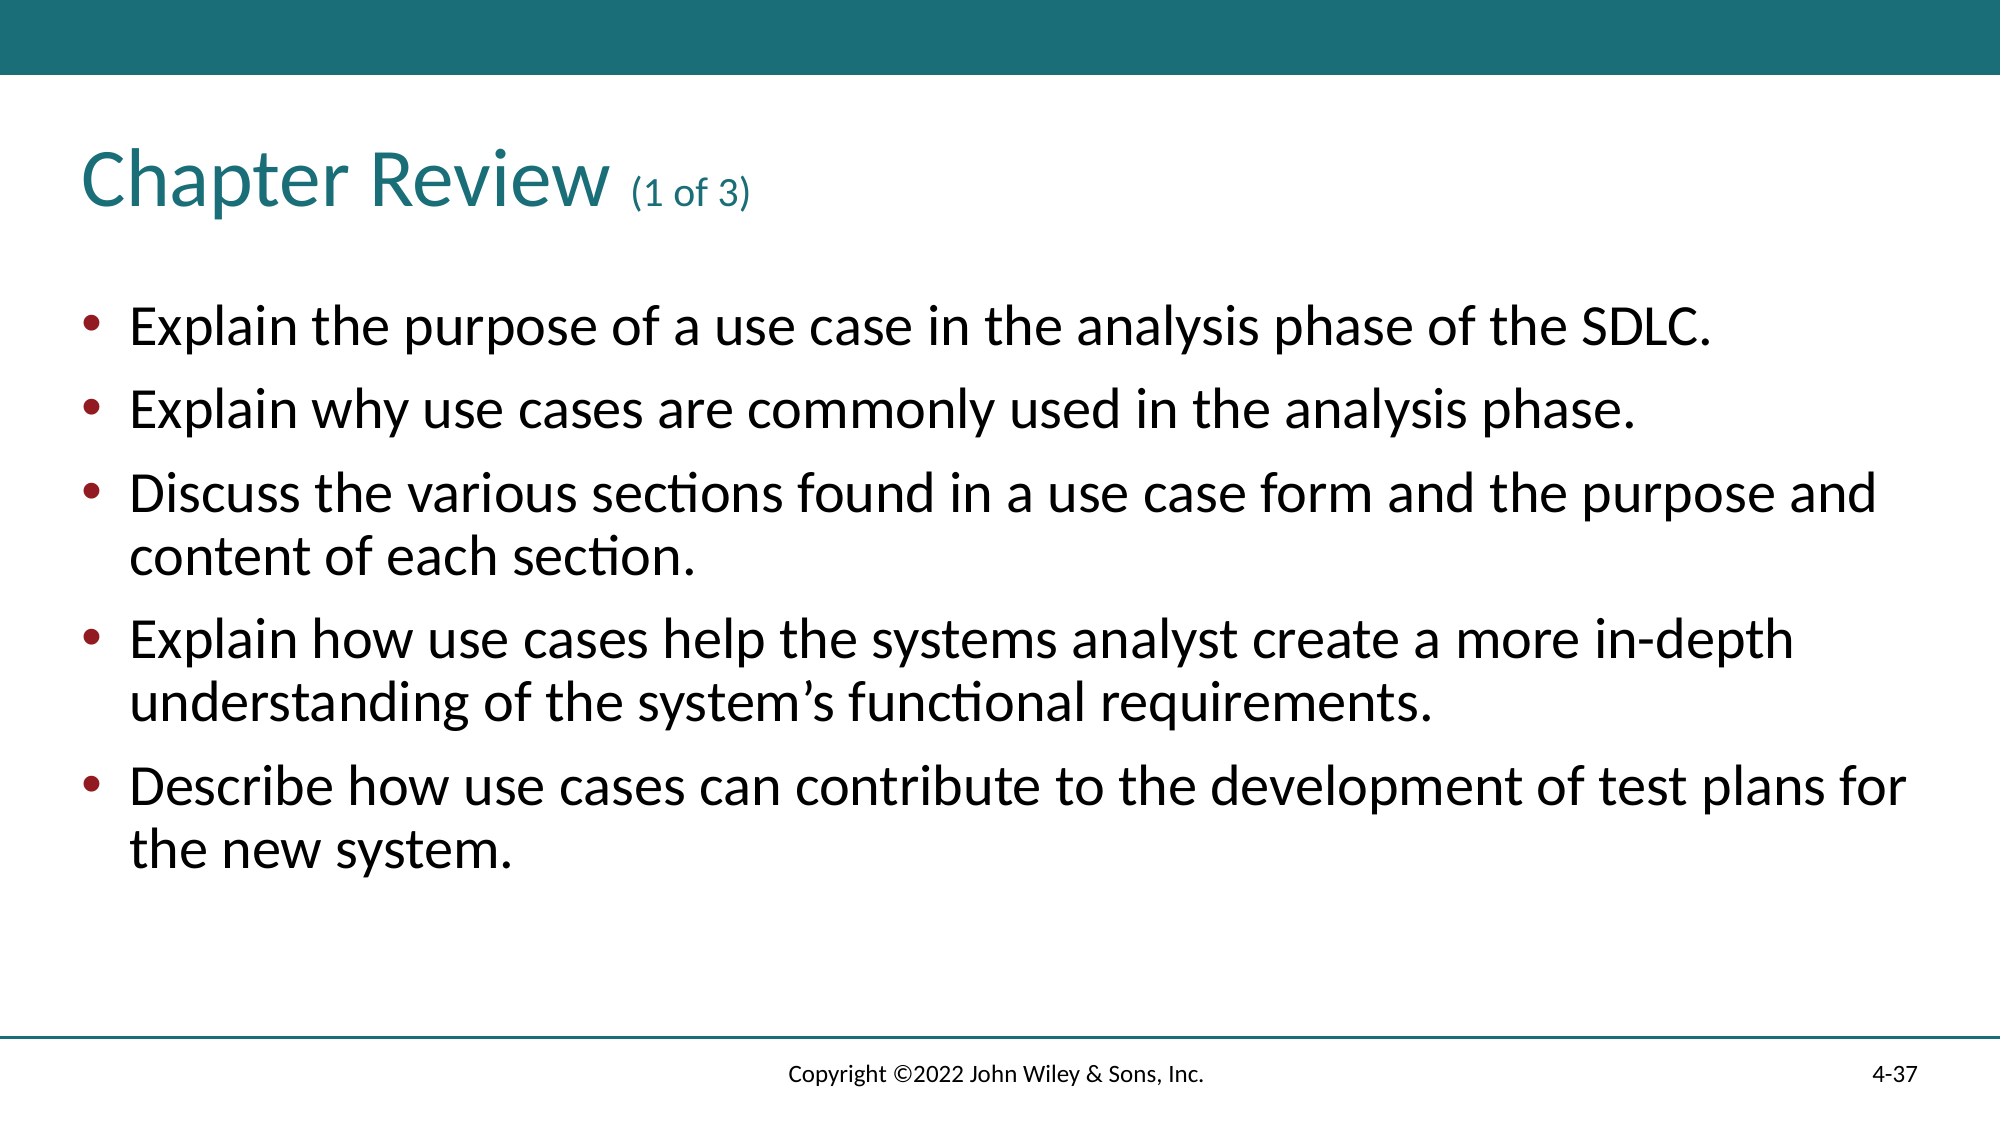

# Chapter Review (1 of 3)
Explain the purpose of a use case in the analysis phase of the SDLC.
Explain why use cases are commonly used in the analysis phase.
Discuss the various sections found in a use case form and the purpose and content of each section.
Explain how use cases help the systems analyst create a more in-depth understanding of the system’s functional requirements.
Describe how use cases can contribute to the development of test plans for the new system.
Copyright ©2022 John Wiley & Sons, Inc.
4-37